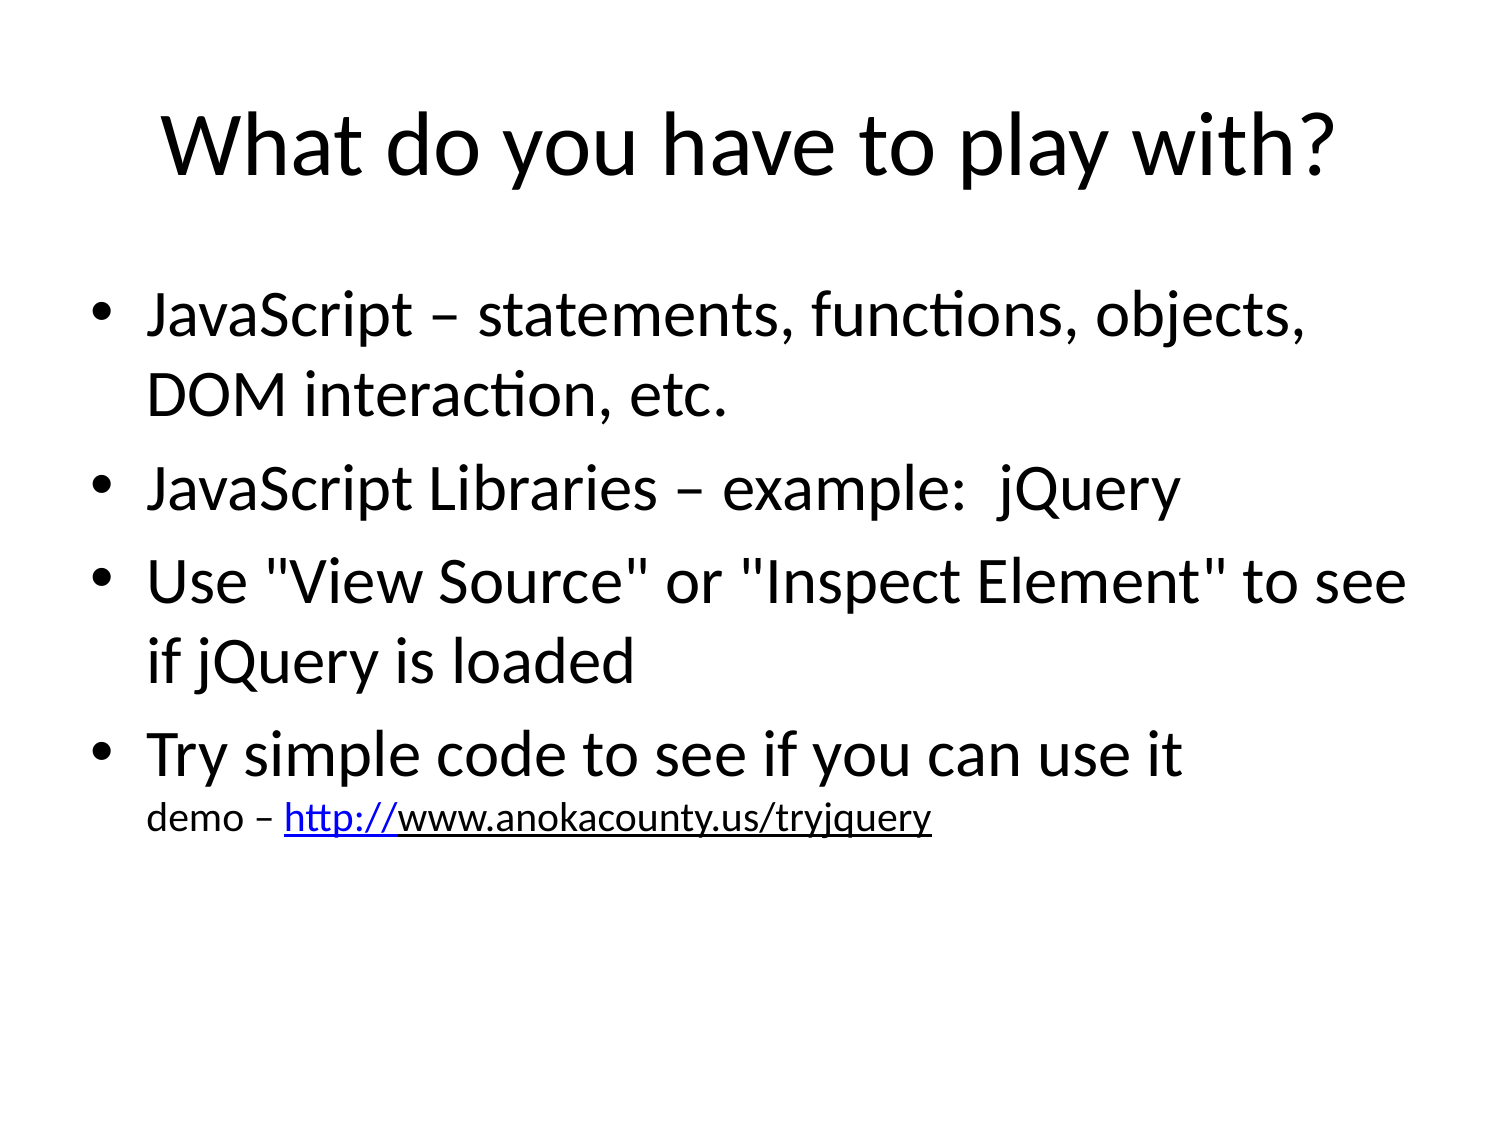

# What do you have to play with?
JavaScript – statements, functions, objects, DOM interaction, etc.
JavaScript Libraries – example:  jQuery
Use "View Source" or "Inspect Element" to see if jQuery is loaded
Try simple code to see if you can use it
demo – http://www.anokacounty.us/tryjquery